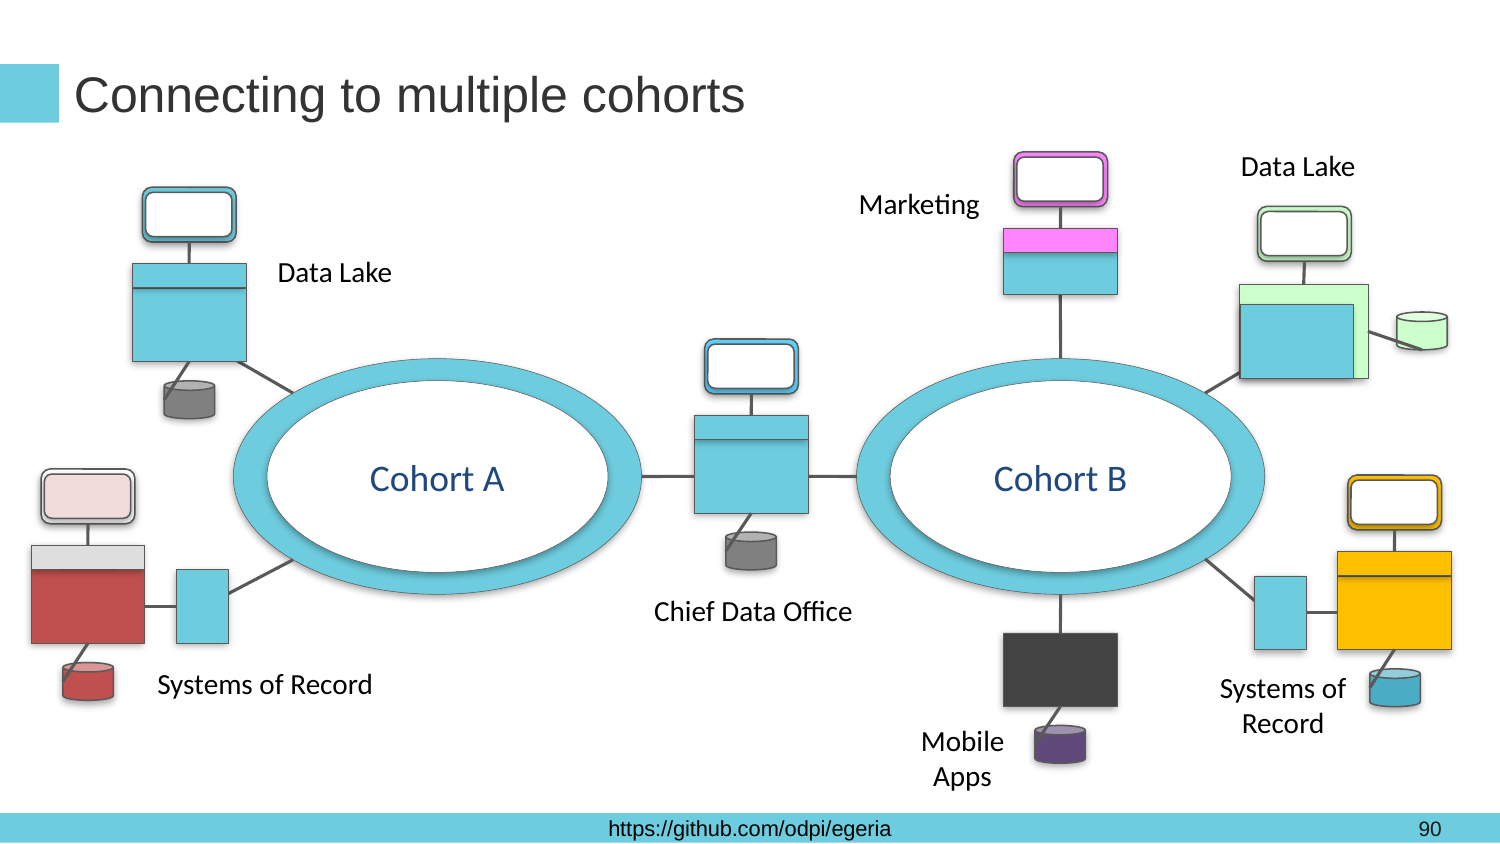

# Connecting to multiple cohorts
Data Lake

Marketing

Data Lake

Cohort A
Cohort B

Chief Data Office

Systems of Record
Systems of Record

Mobile
Apps

90